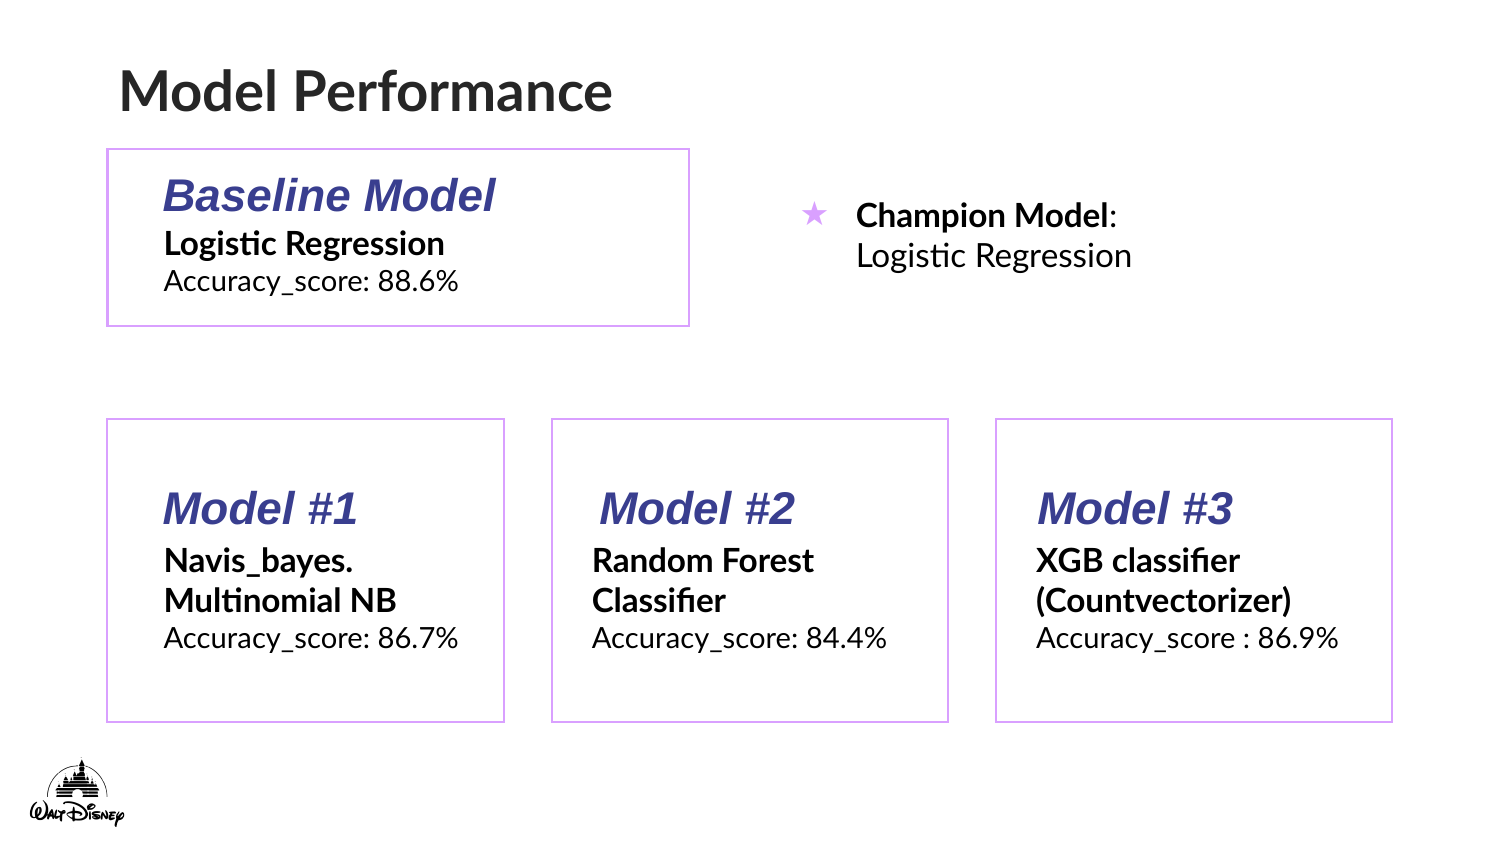

Model Performance

Baseline Model
Champion Model:
Logistic Regression
Logistic Regression
Accuracy_score: 88.6%

Model #1
Model #2
Model #3
Navis_bayes. Multinomial NB
Accuracy_score: 86.7%
Random Forest Classifier
Accuracy_score: 84.4%
XGB classifier (Countvectorizer)
Accuracy_score : 86.9%